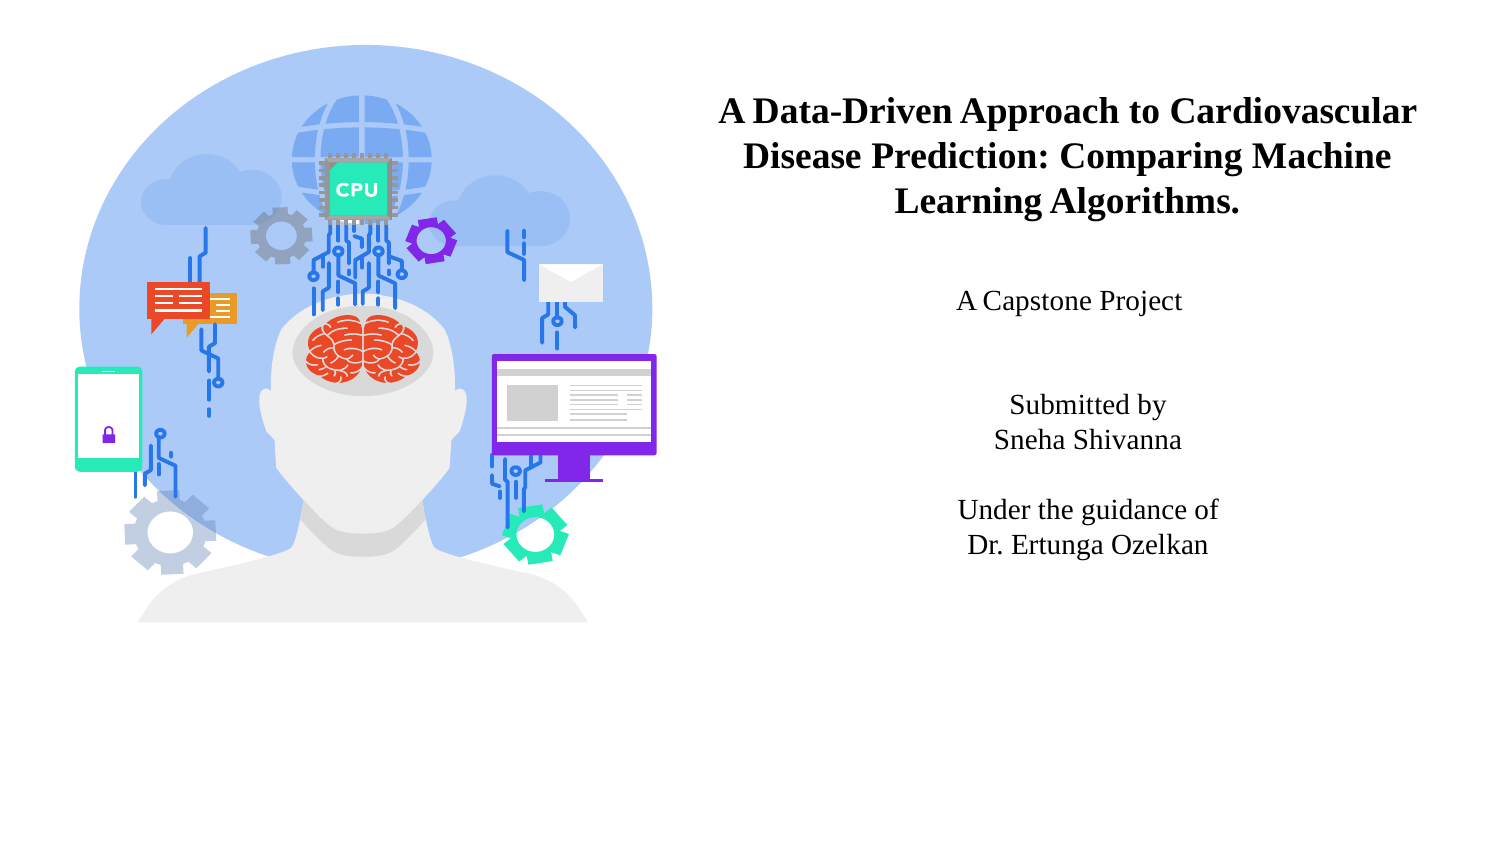

# A Data-Driven Approach to Cardiovascular Disease Prediction: Comparing Machine Learning Algorithms.
A Capstone Project
Submitted by
Sneha Shivanna

Under the guidance of
Dr. Ertunga Ozelkan